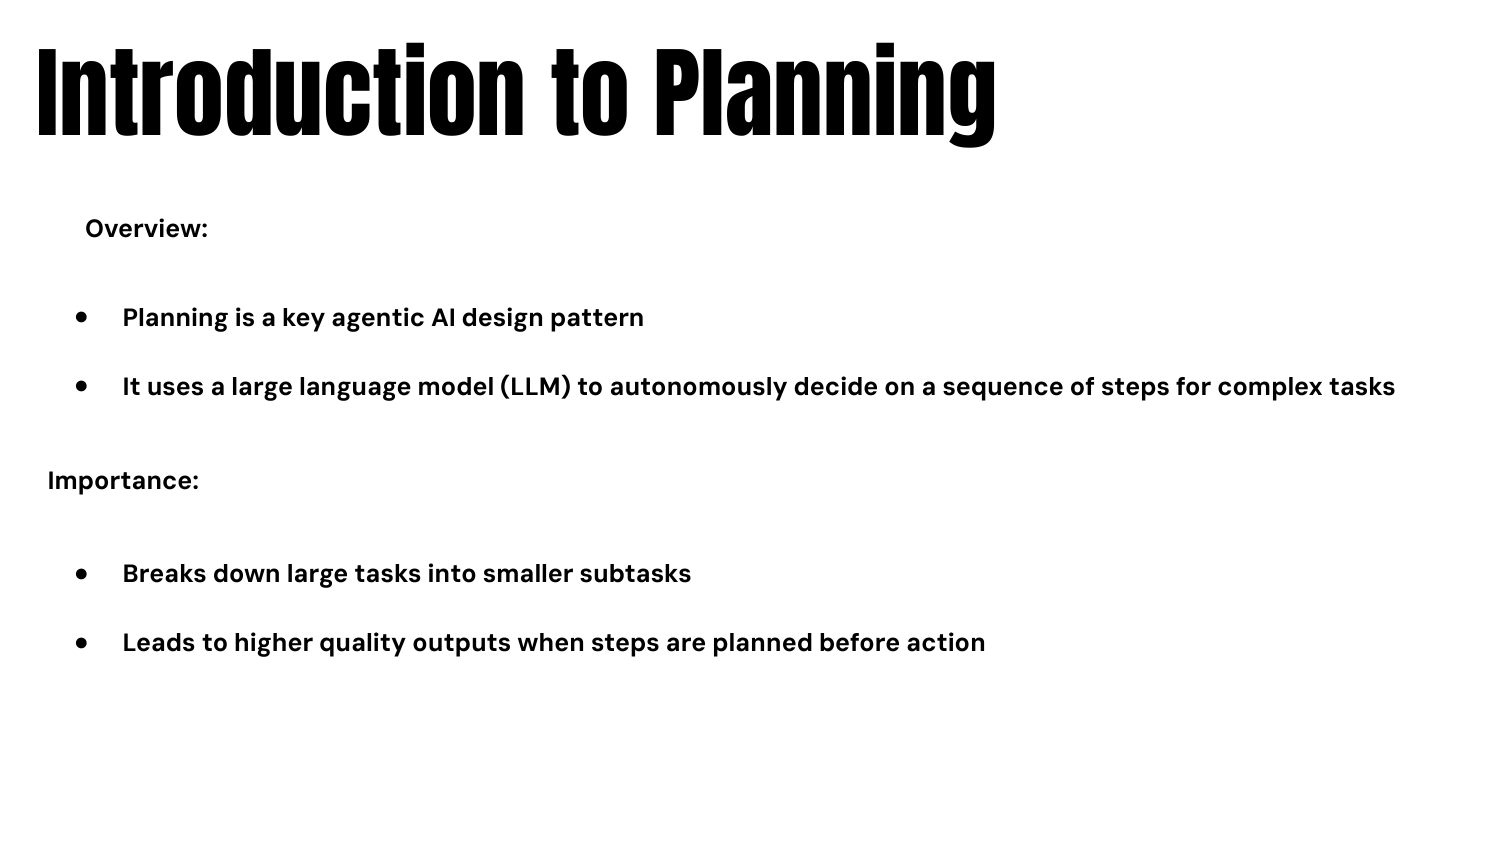

Introduction to Planning

#
Overview:
Planning is a key agentic AI design pattern
It uses a large language model (LLM) to autonomously decide on a sequence of steps for complex tasks
Importance:
Breaks down large tasks into smaller subtasks
Leads to higher quality outputs when steps are planned before action